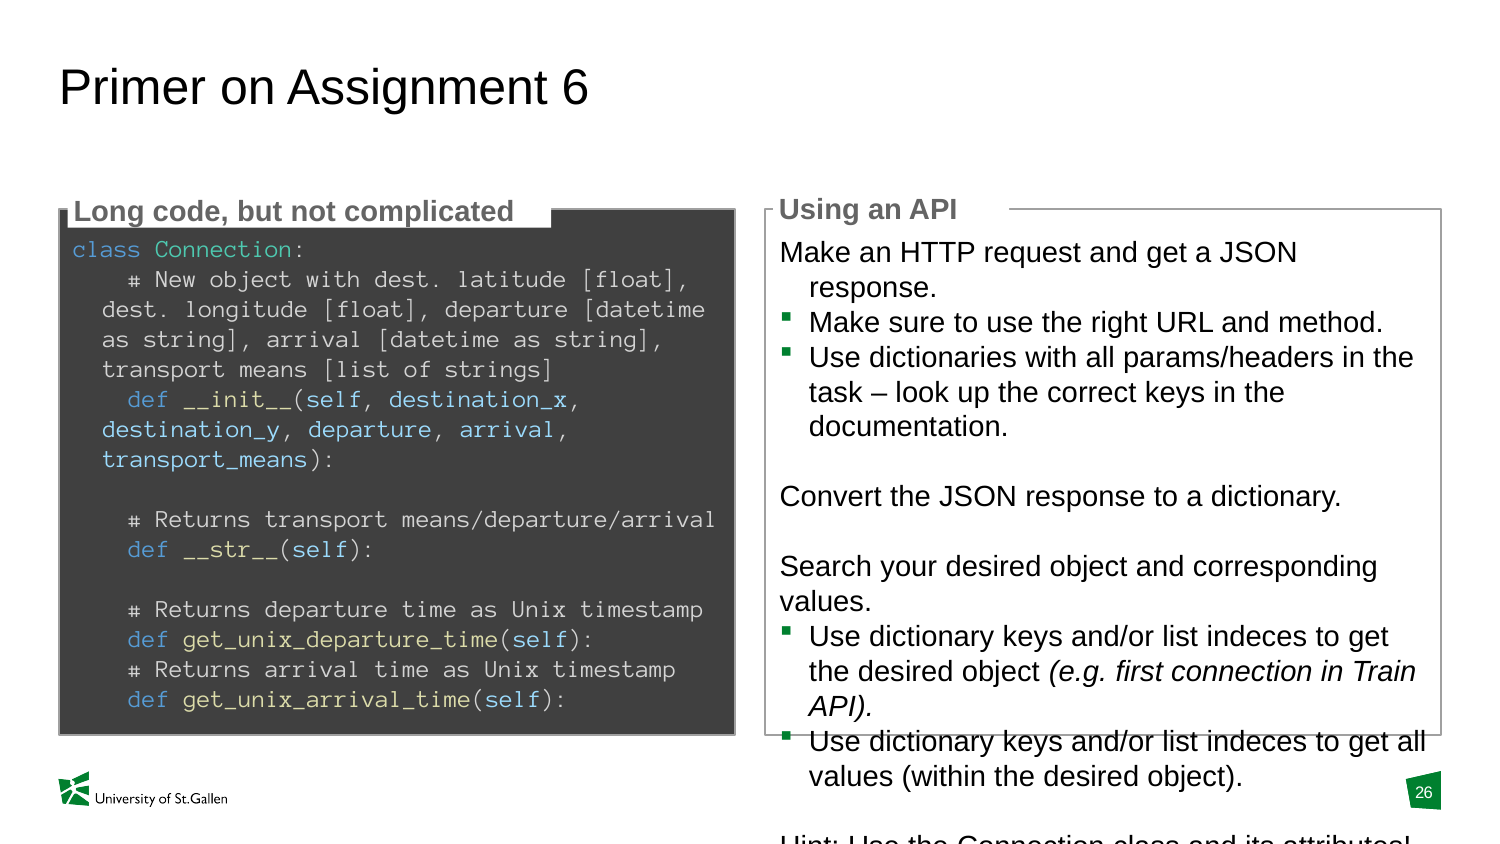

# Primer on Assignment 6
Using an API
Long code, but not complicated
class Connection:
    # New object with dest. latitude [float], dest. longitude [float], departure [datetime as string], arrival [datetime as string], transport means [list of strings]
    def __init__(self, destination_x, destination_y, departure, arrival, transport_means):

    # Returns transport means/departure/arrival
    def __str__(self):

    # Returns departure time as Unix timestamp
    def get_unix_departure_time(self):
    # Returns arrival time as Unix timestamp
    def get_unix_arrival_time(self):
Make an HTTP request and get a JSON response.
Make sure to use the right URL and method.
Use dictionaries with all params/headers in the task – look up the correct keys in the documentation.

Convert the JSON response to a dictionary.

Search your desired object and corresponding values.
Use dictionary keys and/or list indeces to get the desired object (e.g. first connection in Train API).
Use dictionary keys and/or list indeces to get all values (within the desired object).

Hint: Use the Connection class and its attributes!
26